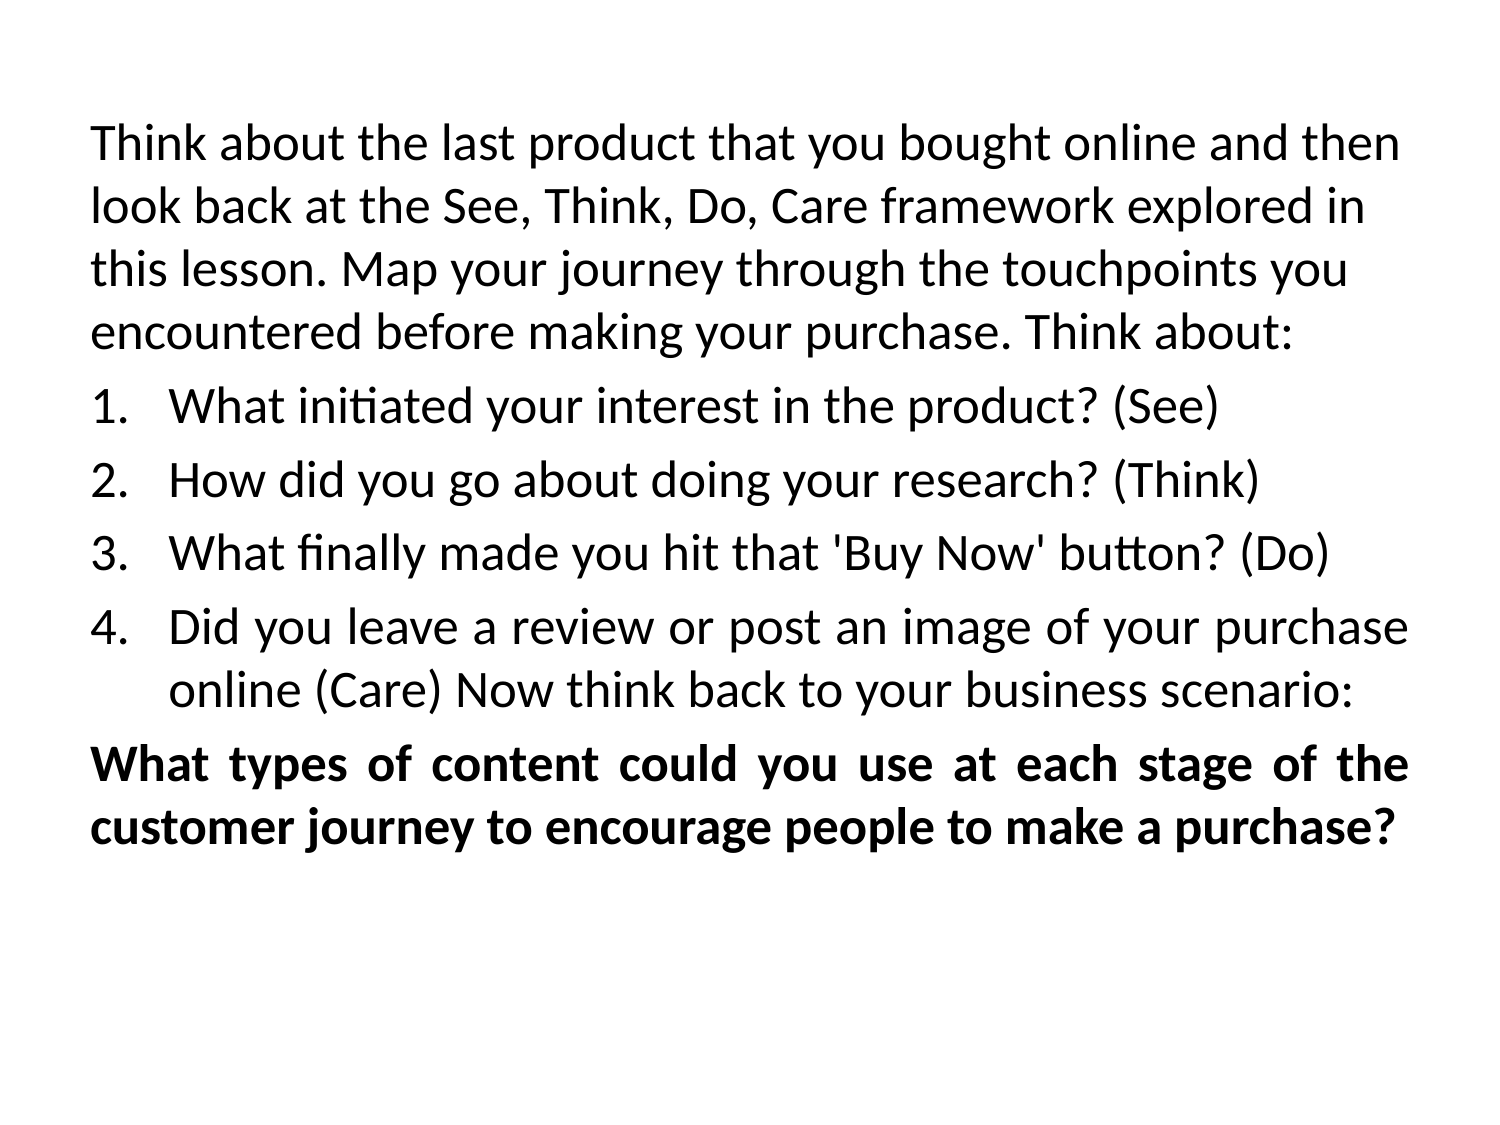

Think about the last product that you bought online and then look back at the See, Think, Do, Care framework explored in this lesson. Map your journey through the touchpoints you encountered before making your purchase. Think about:
What initiated your interest in the product? (See)
How did you go about doing your research? (Think)
What finally made you hit that 'Buy Now' button? (Do)
Did you leave a review or post an image of your purchase online (Care) Now think back to your business scenario:
What types of content could you use at each stage of the customer journey to encourage people to make a purchase?